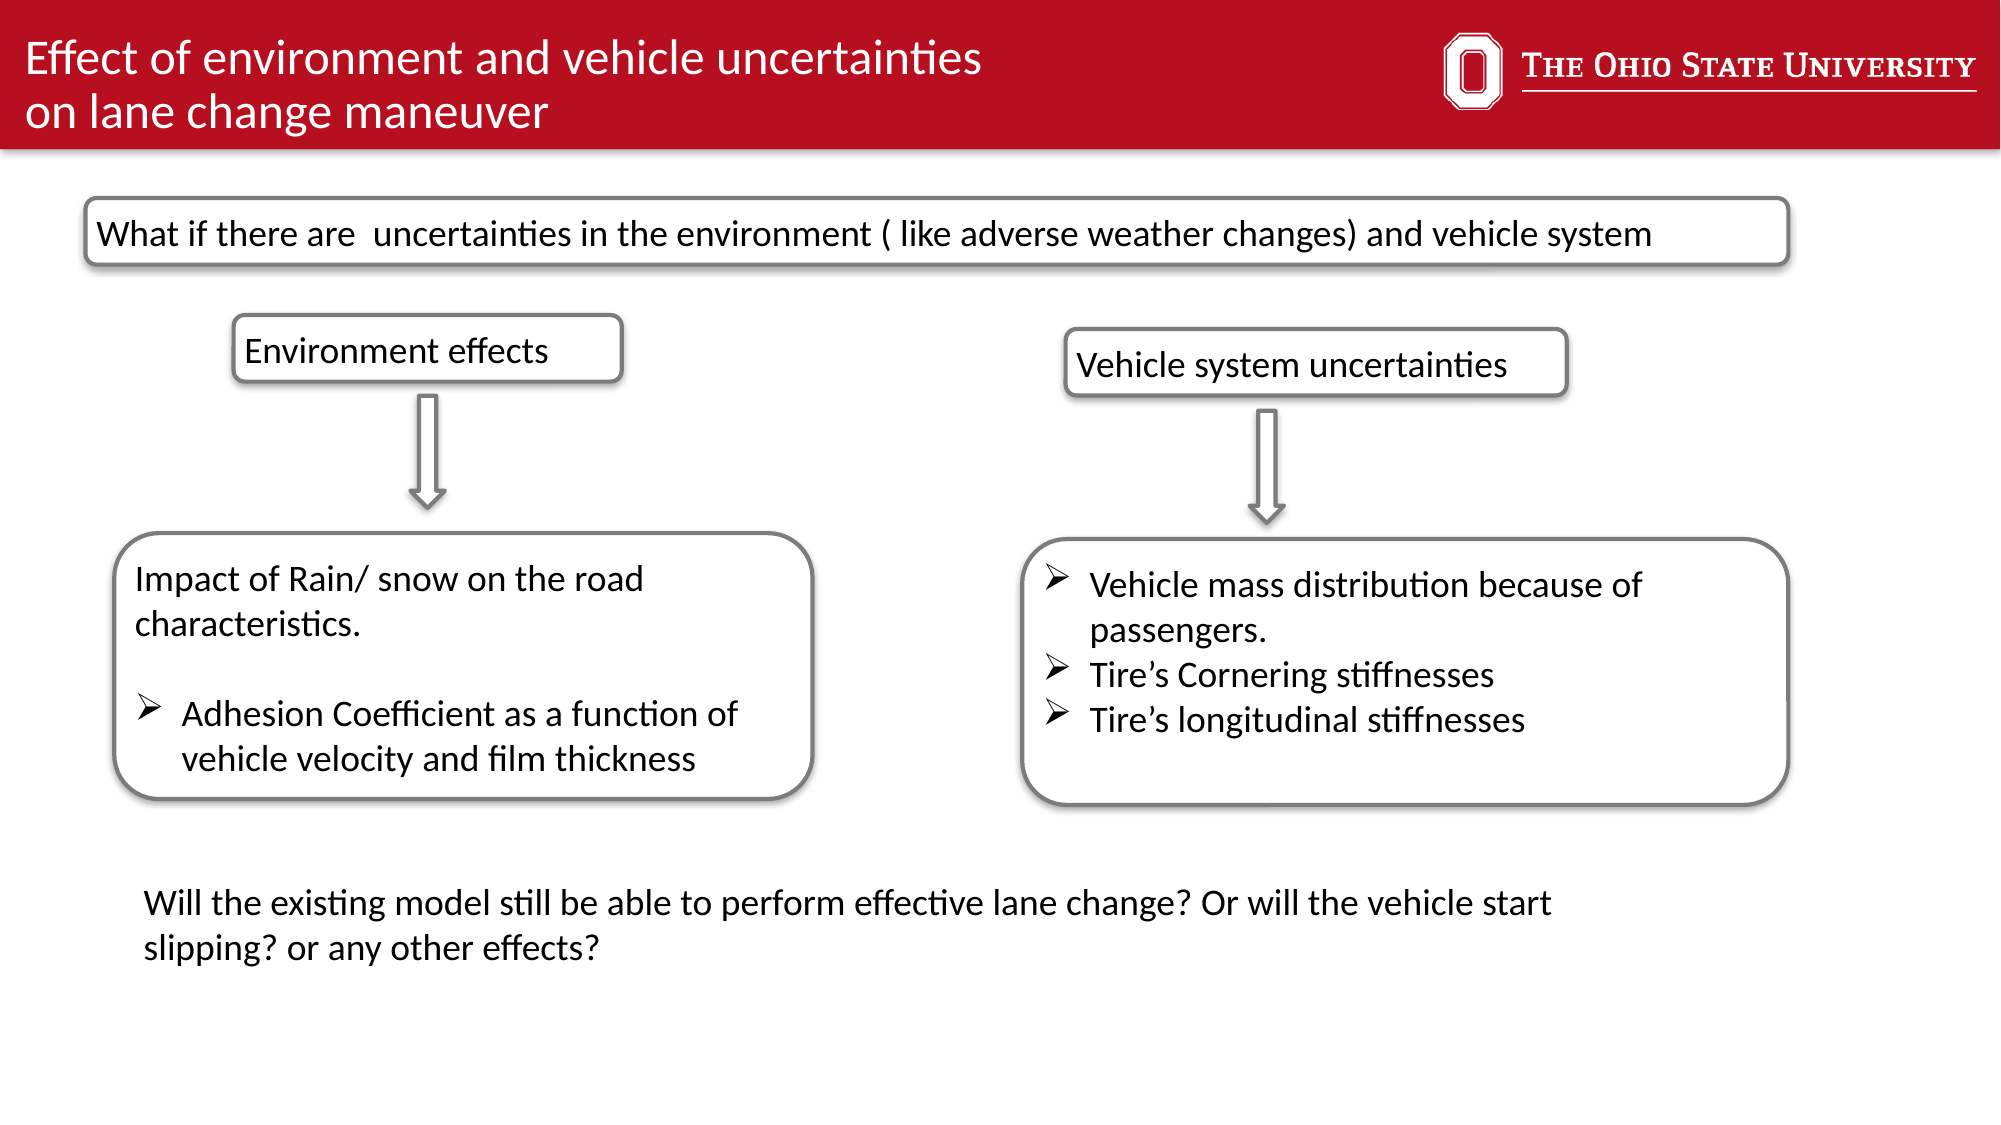

# Effect of environment and vehicle uncertainties on lane change maneuver
What if there are  uncertainties in the environment ( like adverse weather changes) and vehicle system
Environment effects
Vehicle system uncertainties

Impact of Rain/ snow on the road characteristics.

Adhesion Coefficient as a function of vehicle velocity and film thickness
Vehicle mass distribution because of passengers.
Tire’s Cornering stiffnesses
Tire’s longitudinal stiffnesses

Will the existing model still be able to perform effective lane change? Or will the vehicle start slipping? or any other effects?